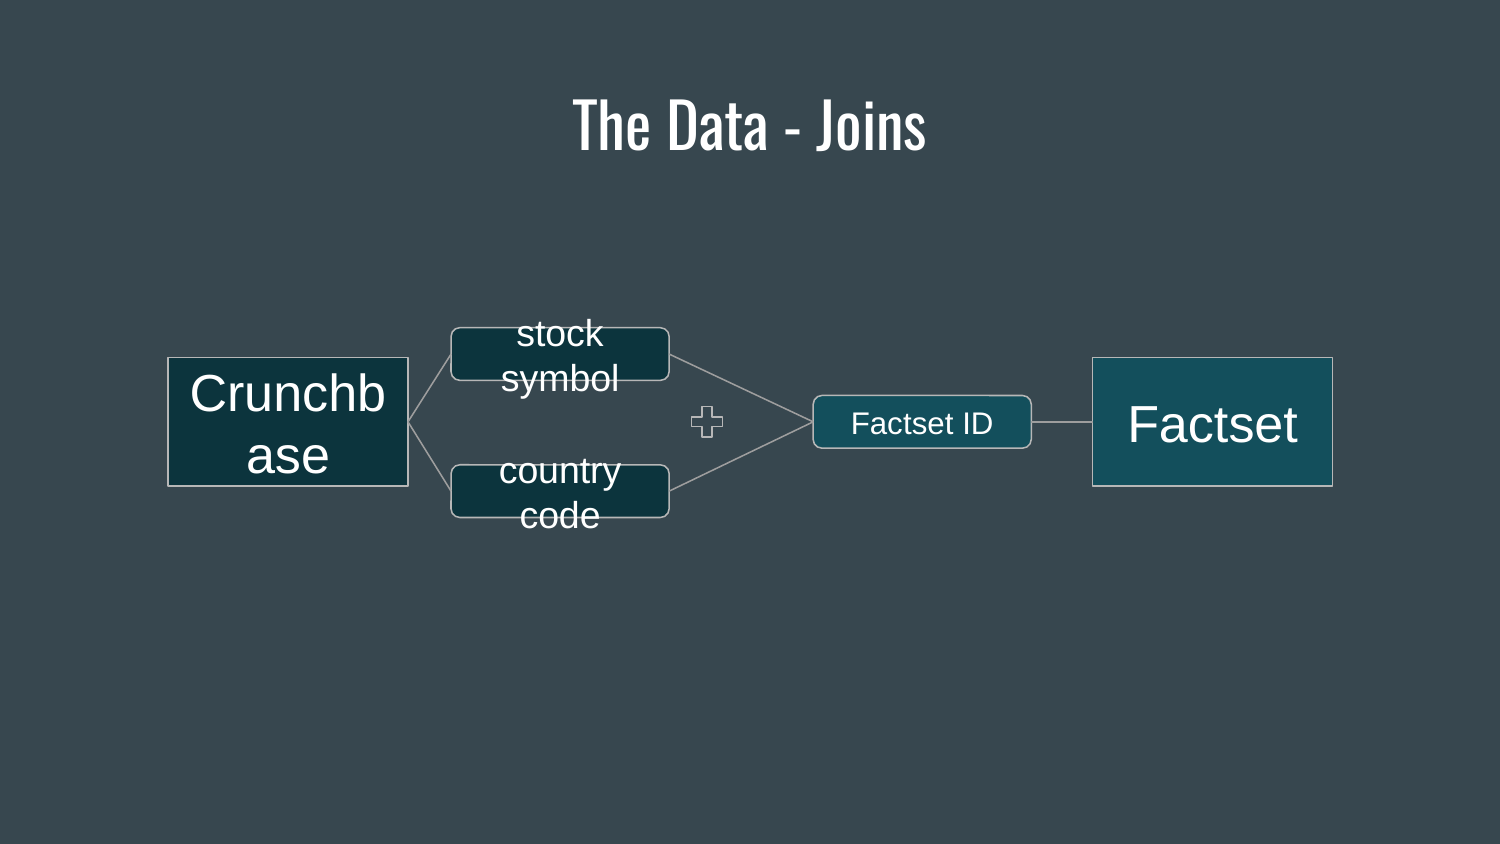

# The Data - Joins
stock symbol
Crunchbase
Factset
Factset ID

country code